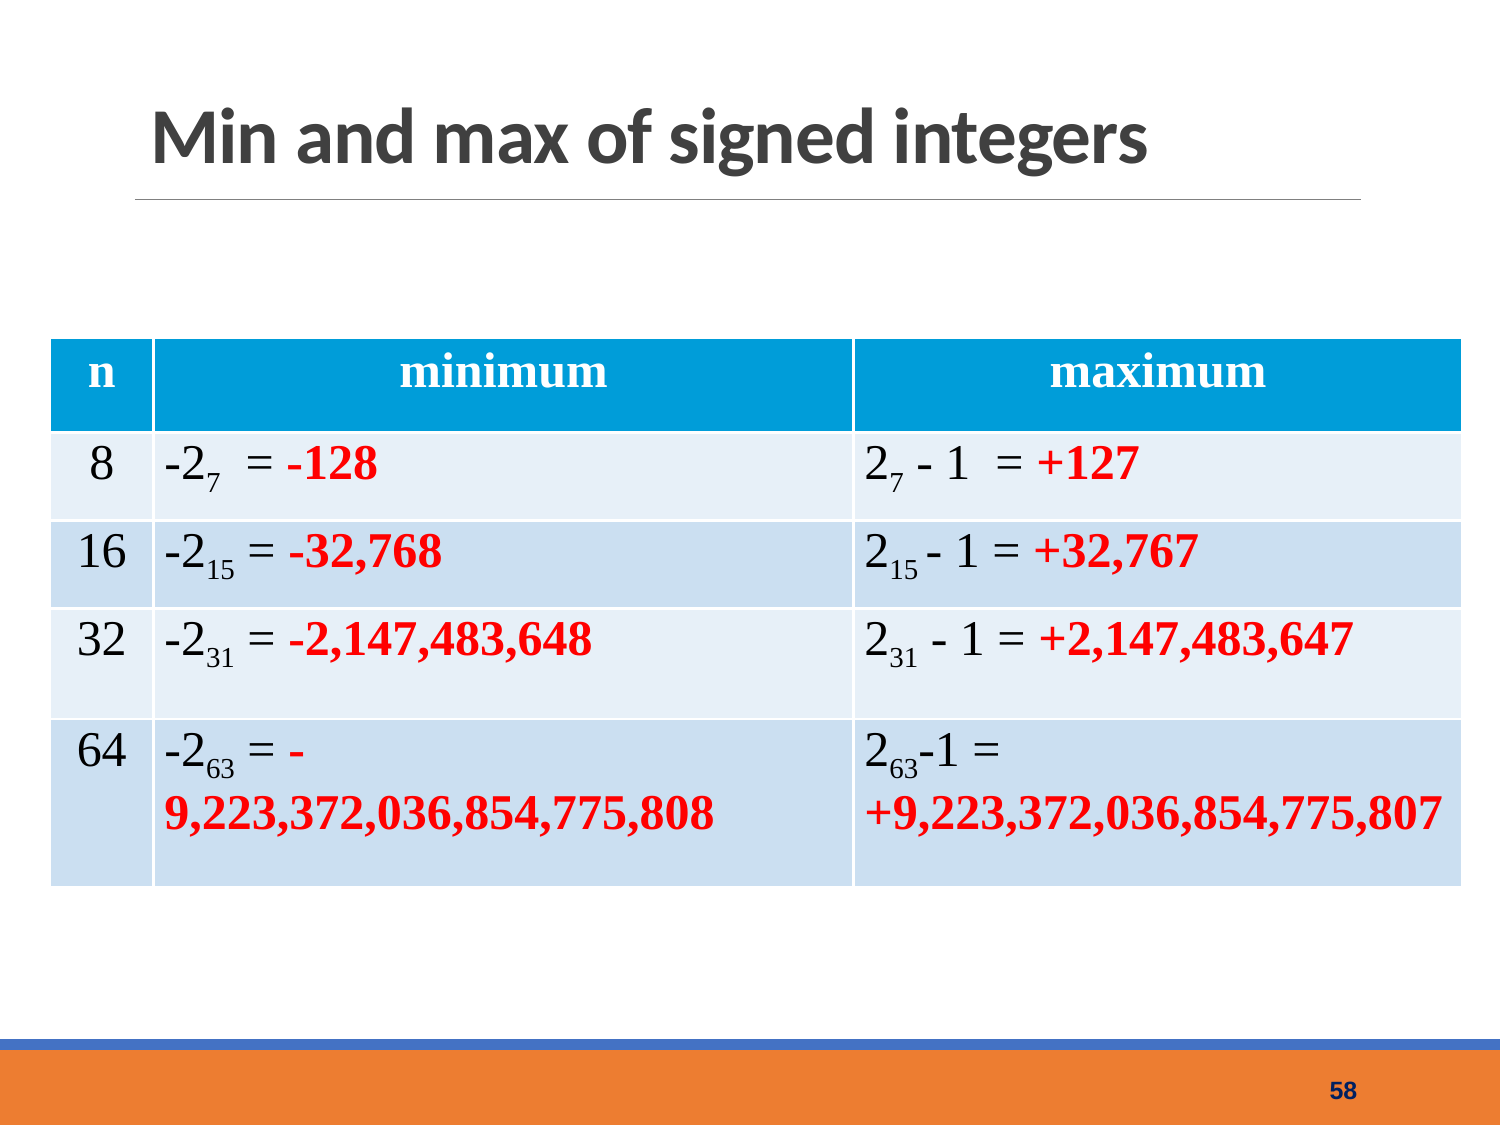

# Min and max of signed integers
| n | minimum | maximum |
| --- | --- | --- |
| 8 | -27  = -128 | 27 - 1  = +127 |
| 16 | -215 = -32,768 | 215 - 1 = +32,767 |
| 32 | -231 = -2,147,483,648 | 231 - 1 = +2,147,483,647 |
| 64 | -263 = -9,223,372,036,854,775,808 | 263-1 = +9,223,372,036,854,775,807 |
58